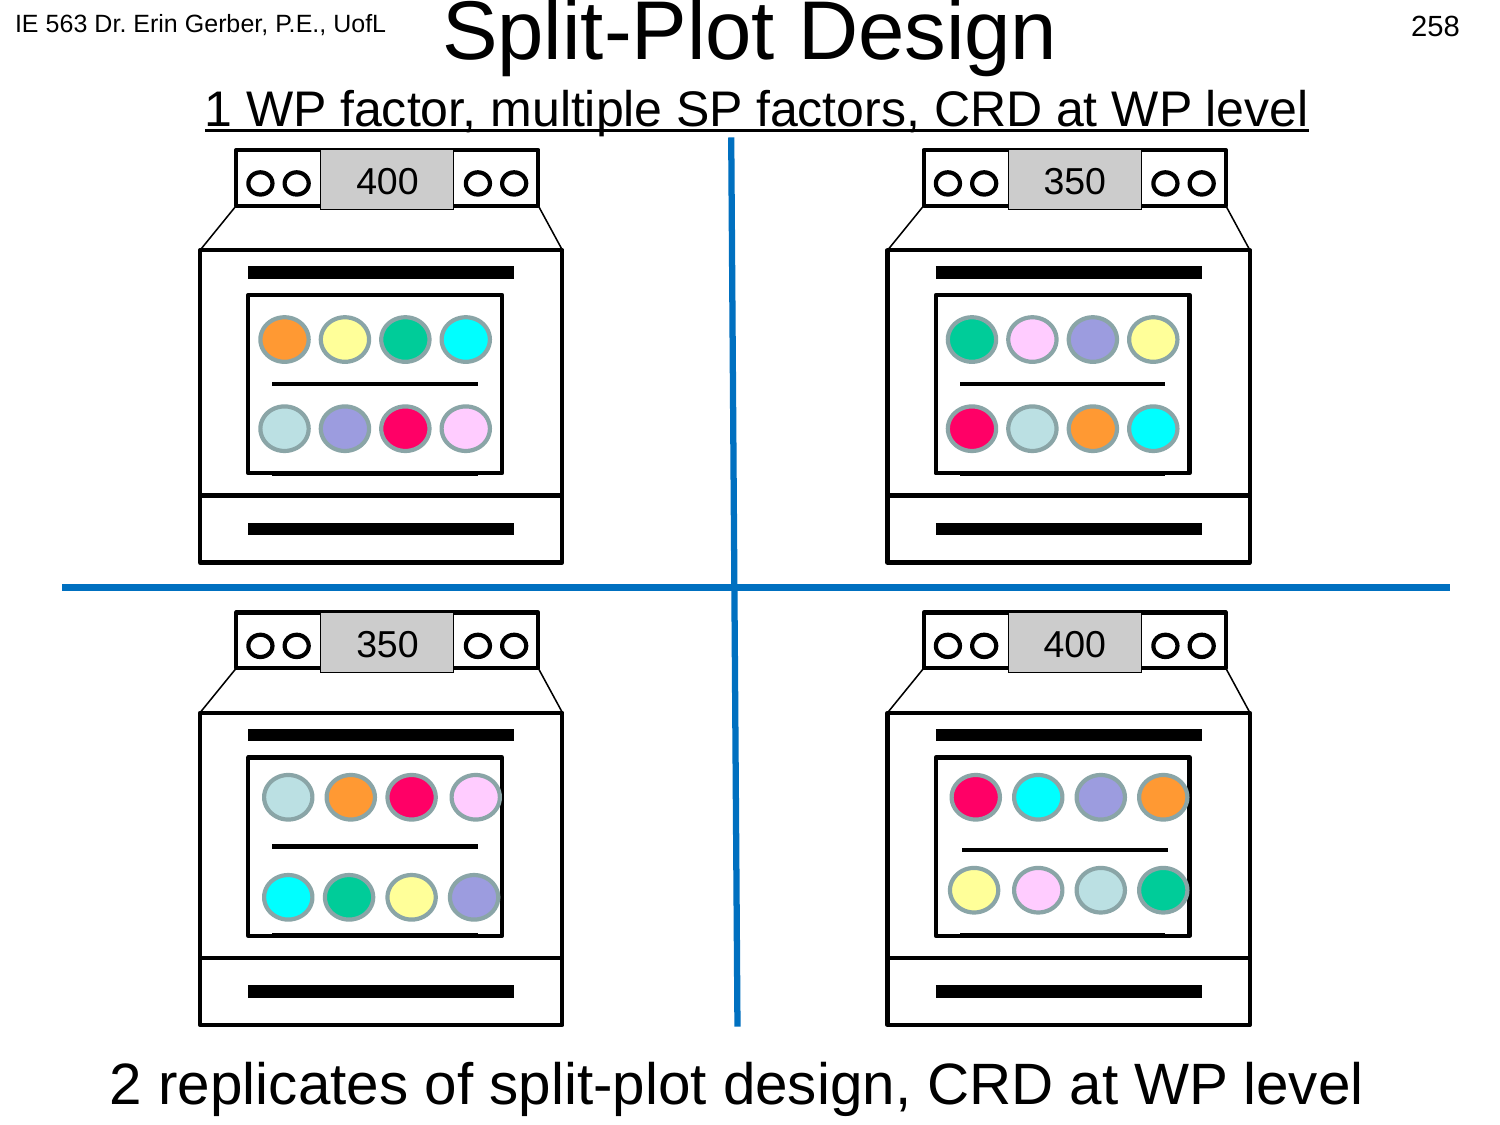

IE 563 Dr. Erin Gerber, P.E., UofL
258
# Split-Plot Design 1 WP factor, multiple SP factors, CRD at WP level

400

350

350

400

2 replicates of split-plot design, CRD at WP level